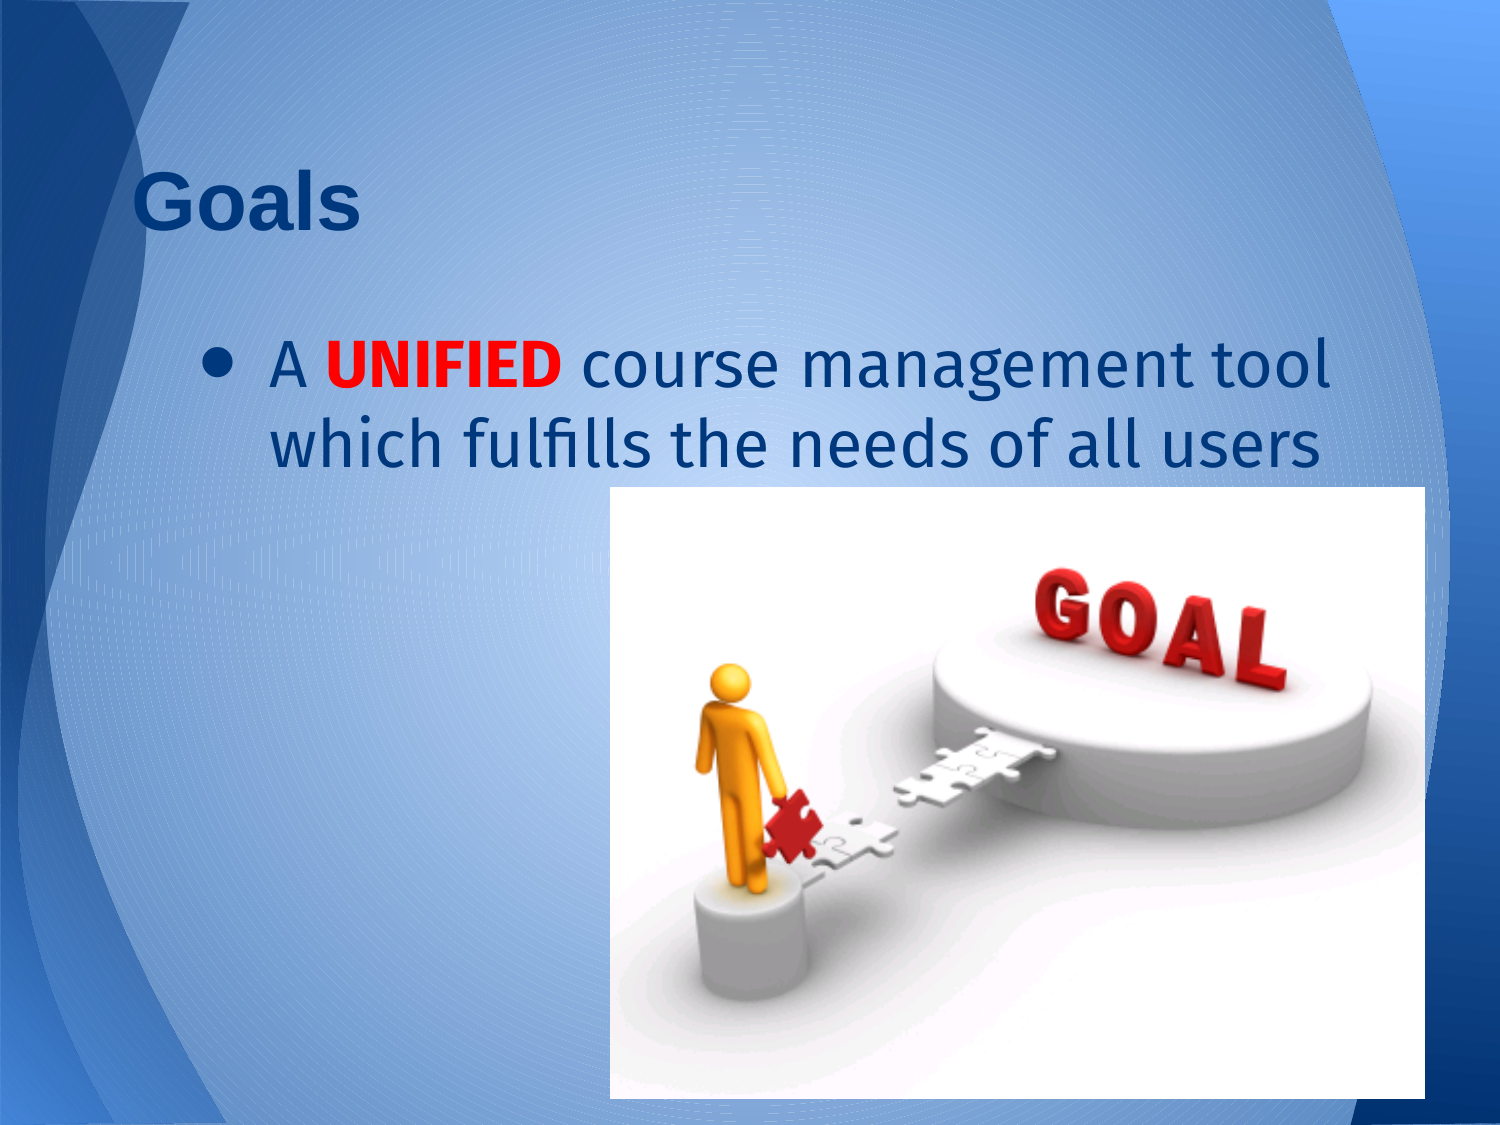

# Goals
A UNIFIED course management tool which fulfills the needs of all users